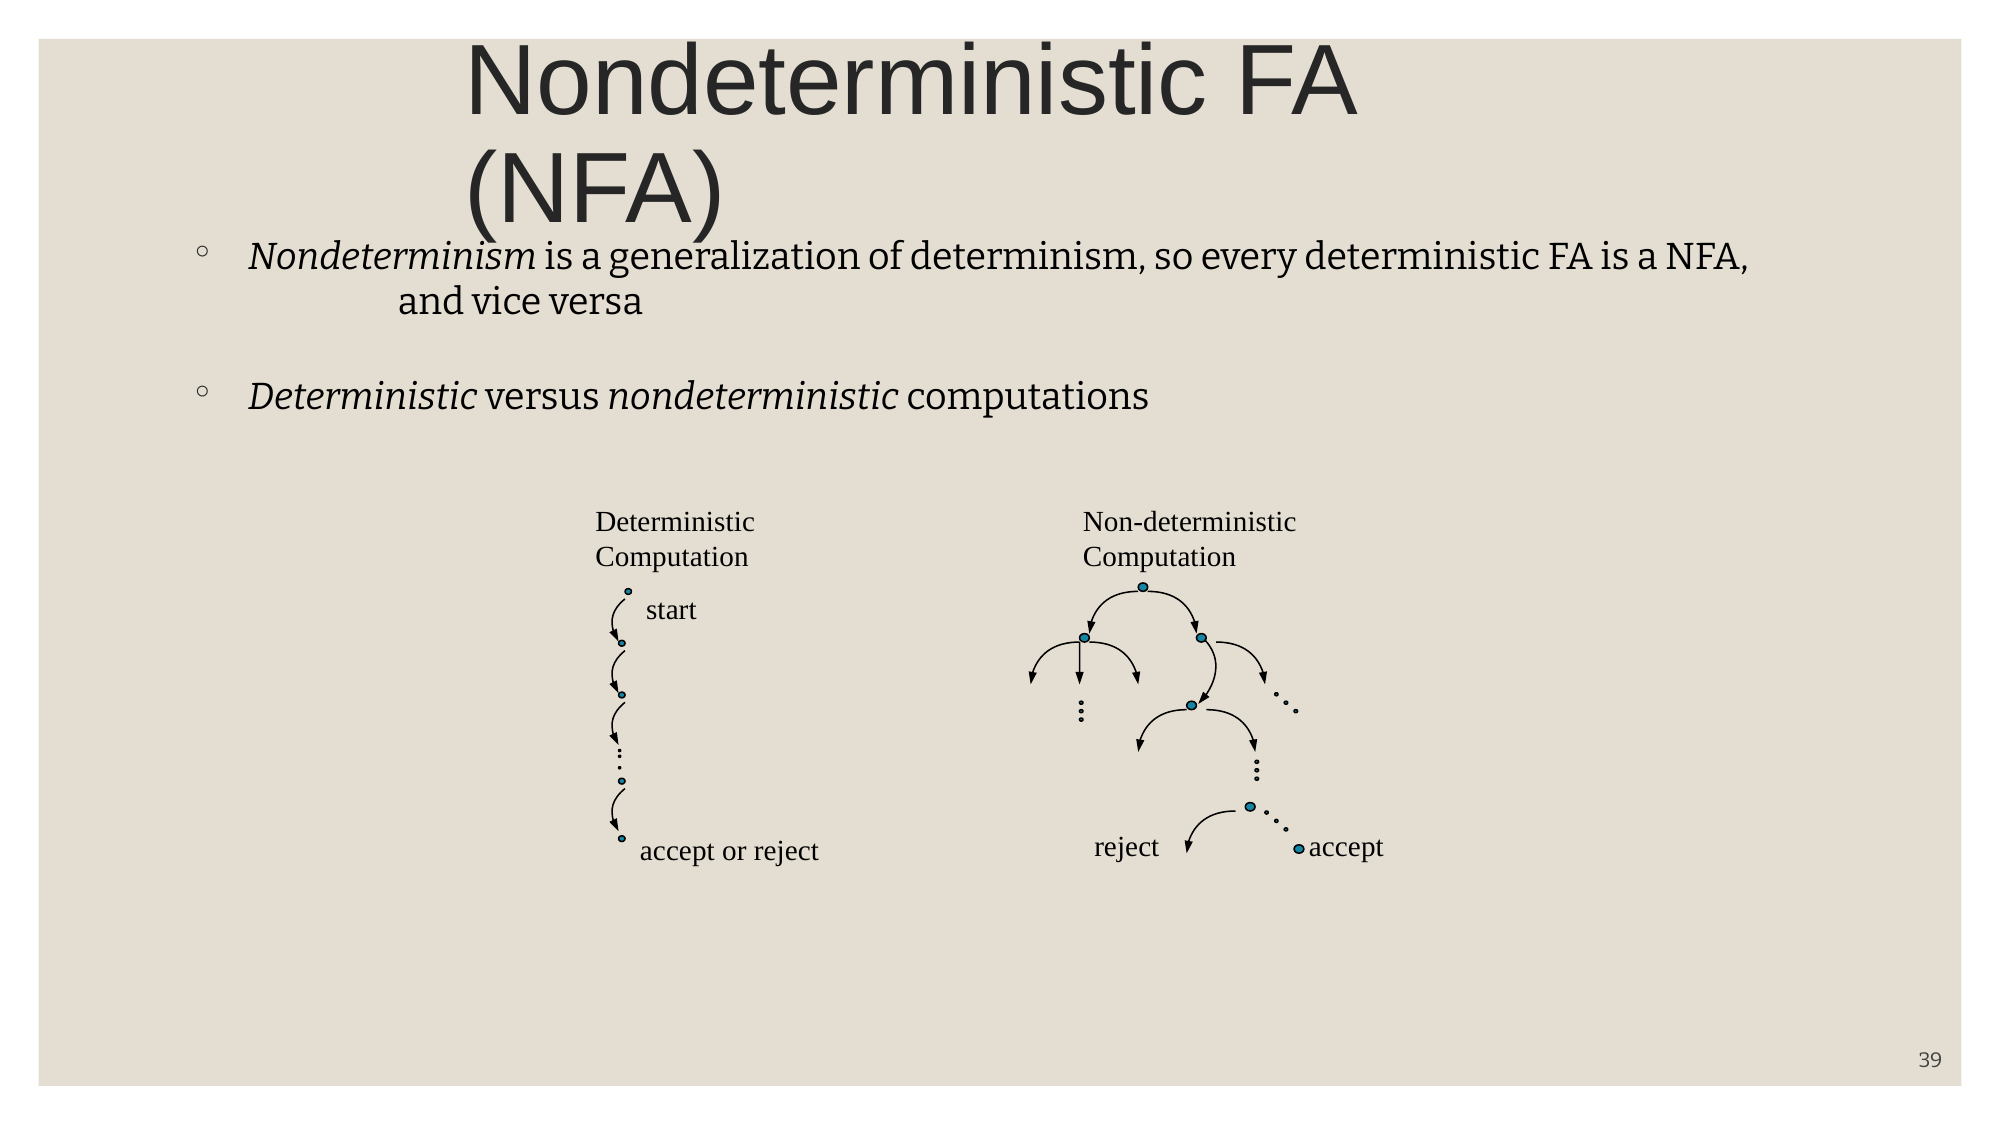

# Nondeterministic FA (NFA)
Nondeterminism is a generalization of determinism, so every deterministic FA is a NFA, 	and vice versa
Deterministic versus nondeterministic computations

Deterministic Computation
Non-deterministic Computation
start

accept or reject

reject

accept

39